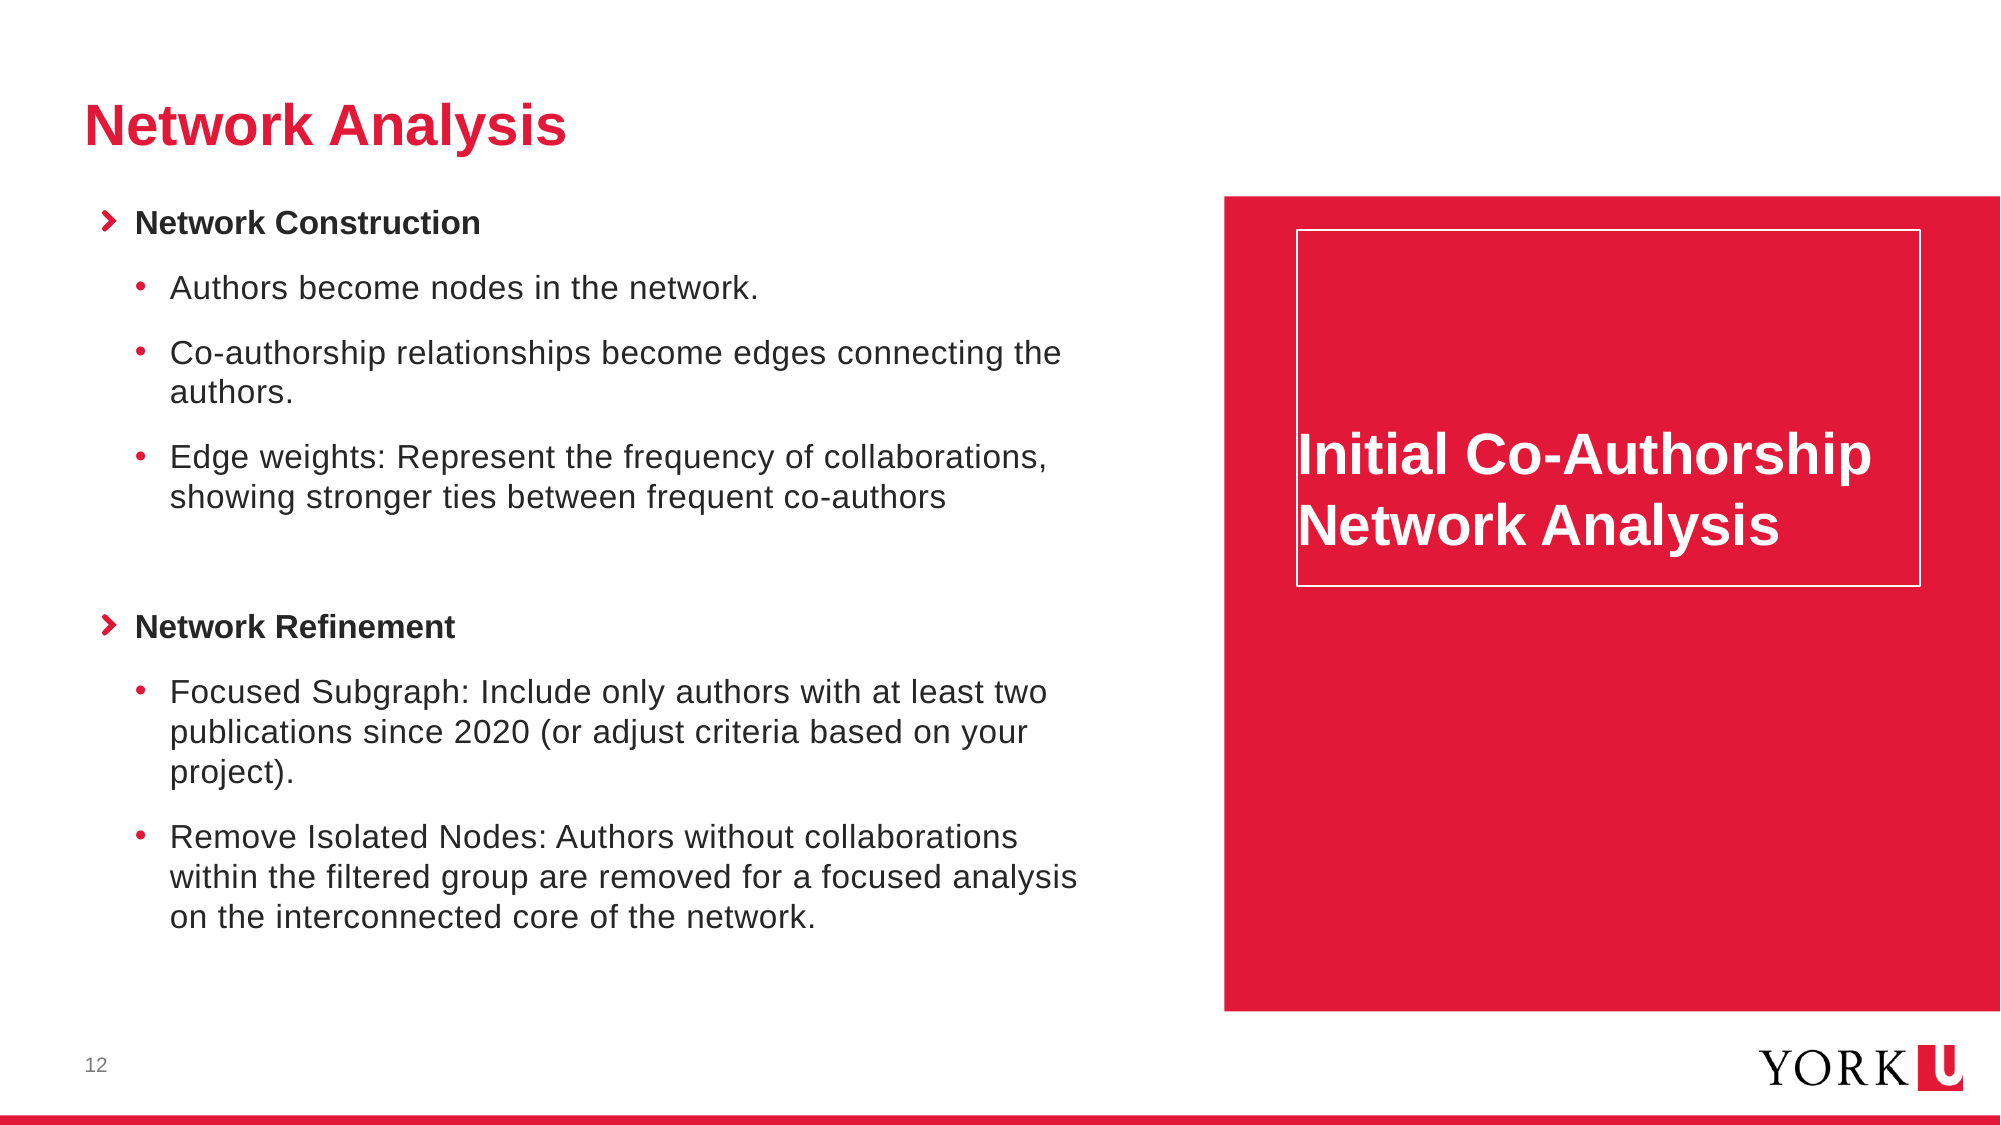

# Network Analysis
Network Construction
Authors become nodes in the network.
Co-authorship relationships become edges connecting the authors.
Edge weights: Represent the frequency of collaborations, showing stronger ties between frequent co-authors

Network Refinement
Focused Subgraph: Include only authors with at least two publications since 2020 (or adjust criteria based on your project).
Remove Isolated Nodes: Authors without collaborations within the filtered group are removed for a focused analysis on the interconnected core of the network.

Initial Co-Authorship Network Analysis
12